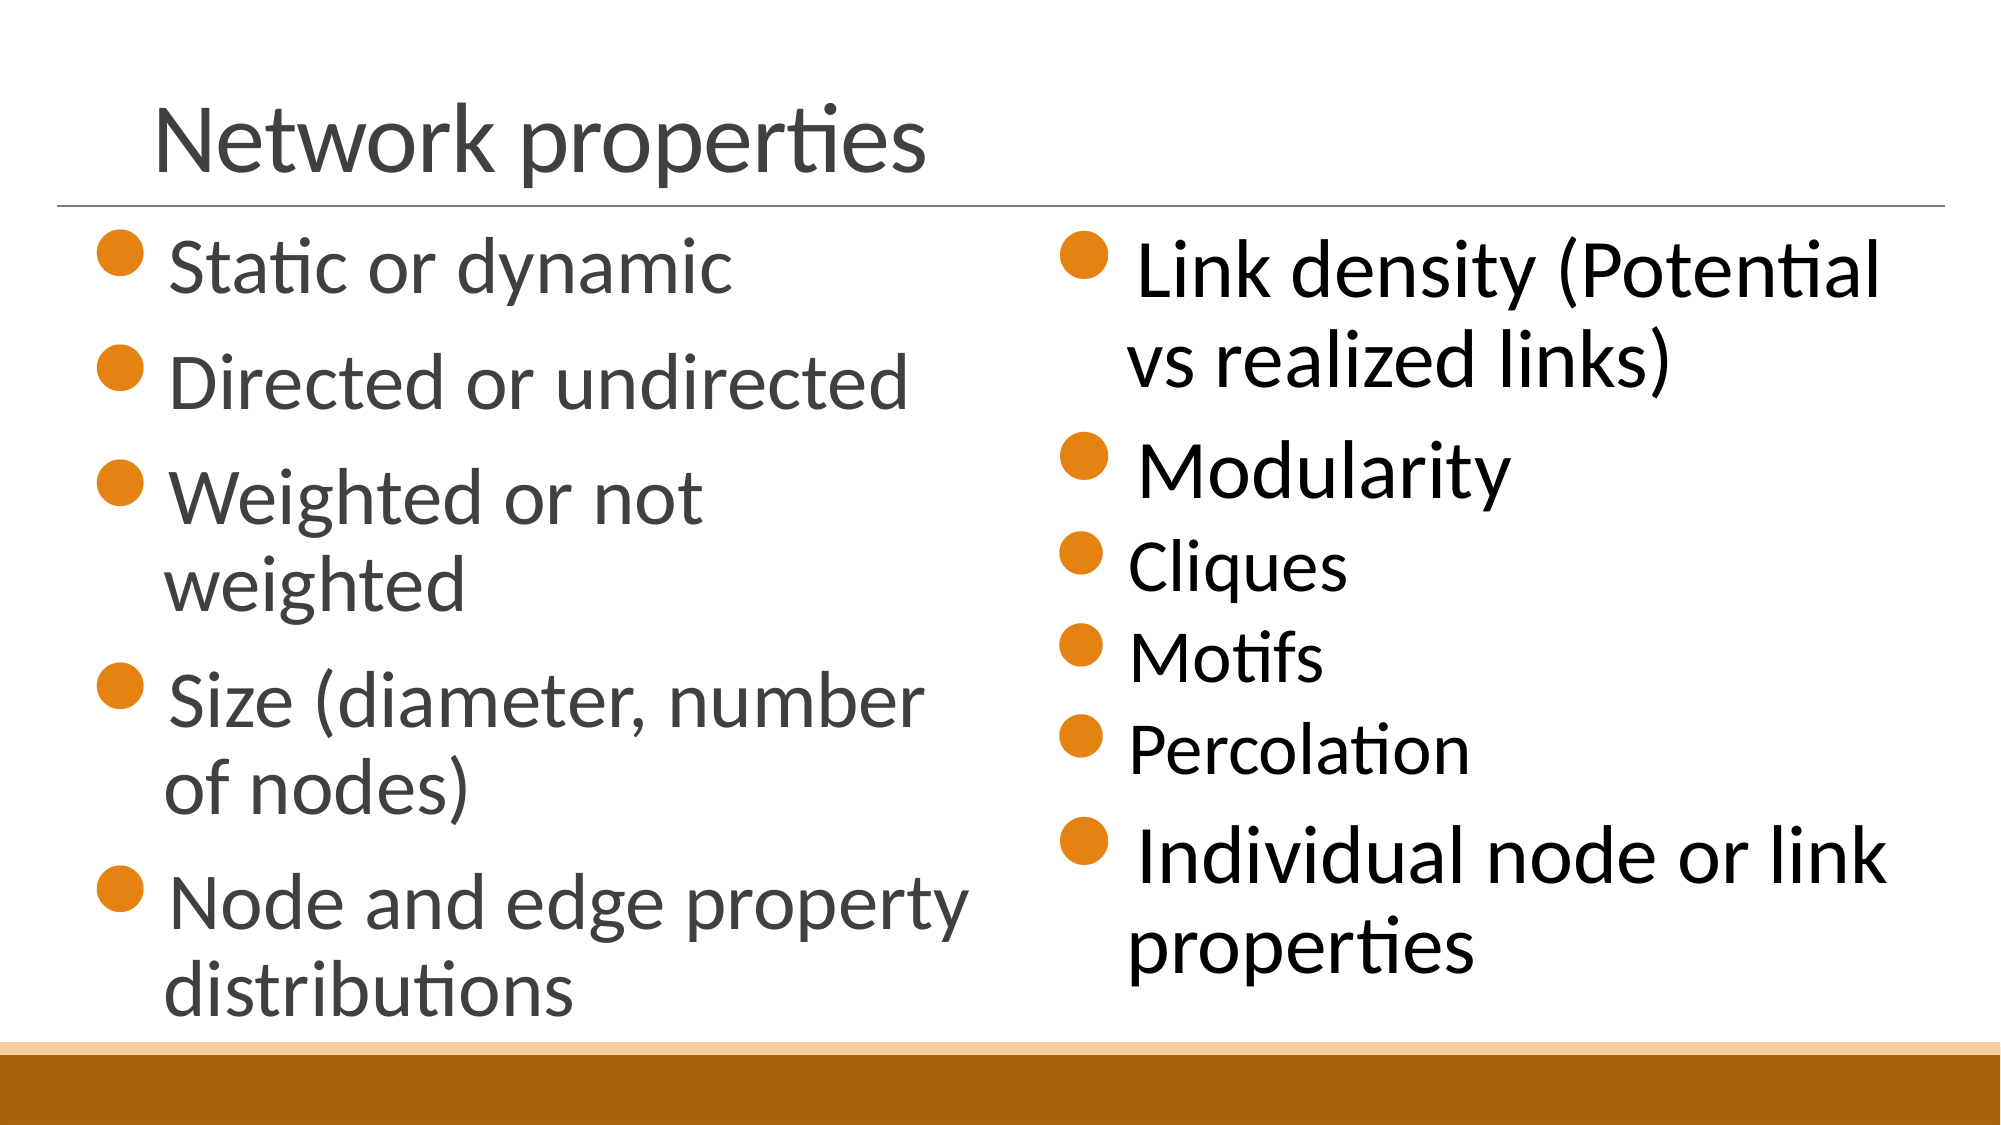

# Network properties
Static or dynamic
Directed or undirected
Weighted or not weighted
Size (diameter, number of nodes)
Node and edge property distributions
Link density (Potential vs realized links)
Modularity
Cliques
Motifs
Percolation
Individual node or link properties
Networks in general
9